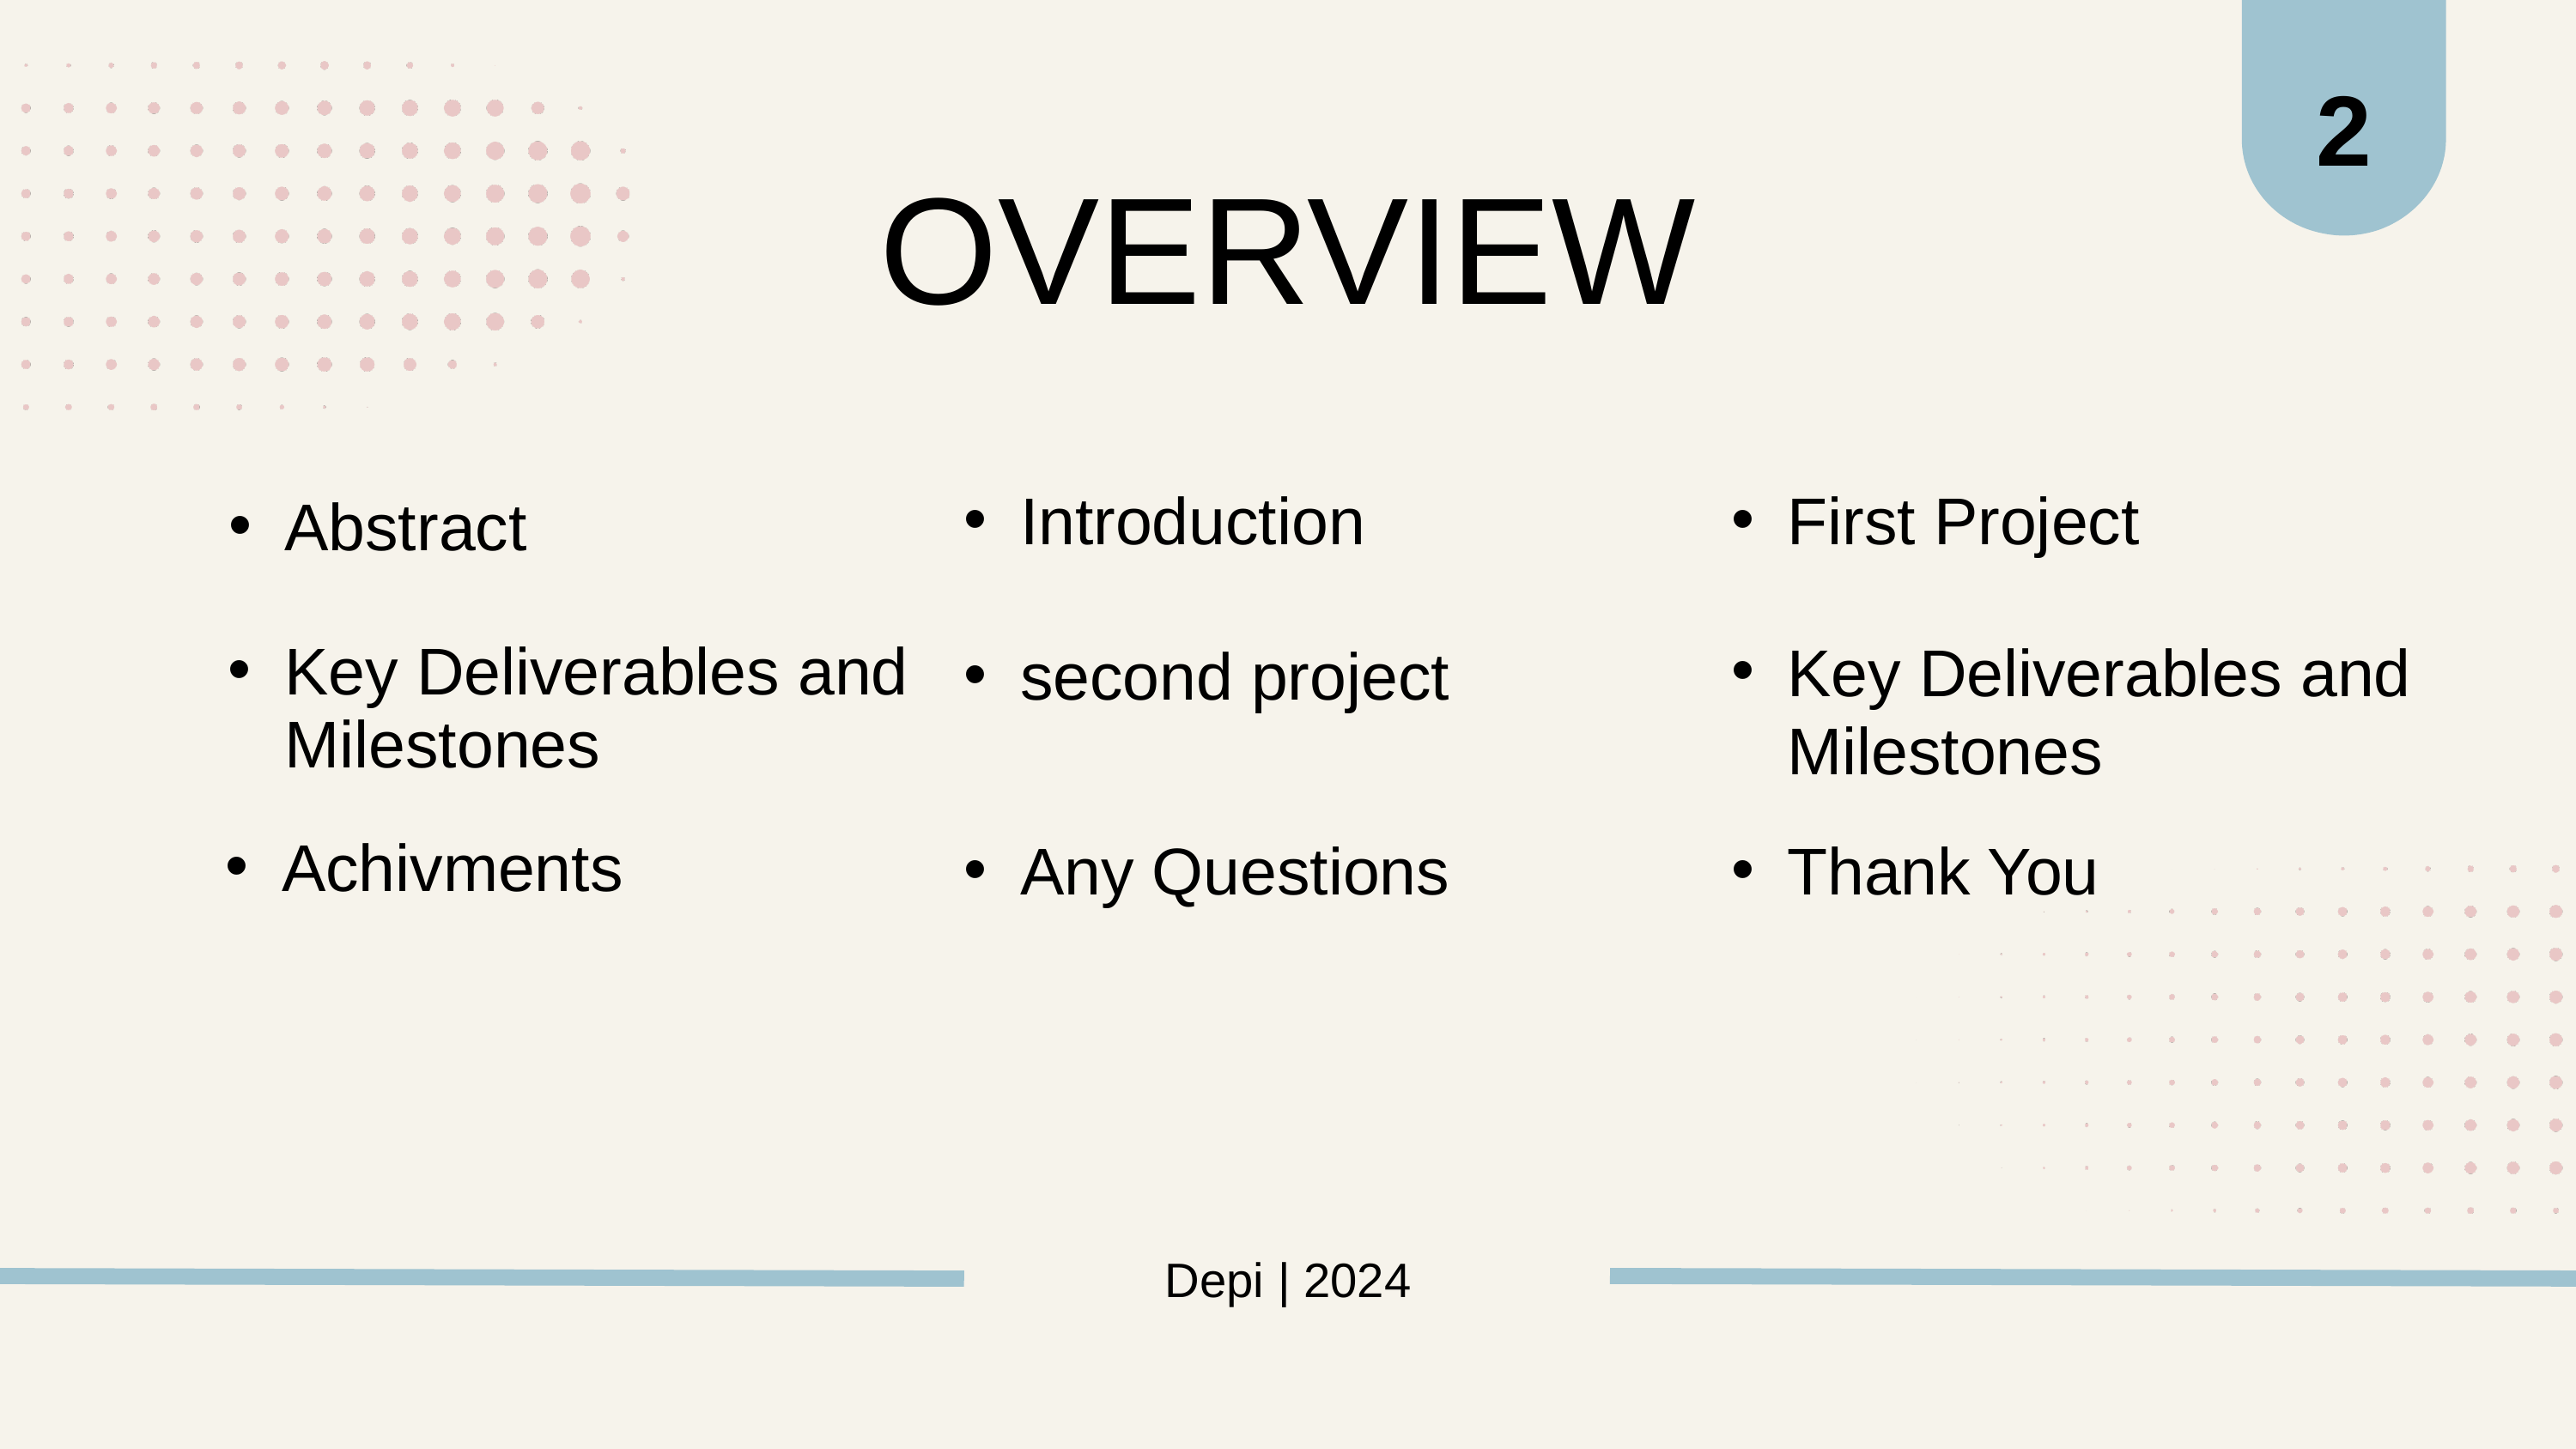

2

OVERVIEW
Introduction
First Project
Abstract
second project
Key Deliverables and Milestones
Key Deliverables and Milestones
Achivments
Any Questions
Thank You

Depi | 2024